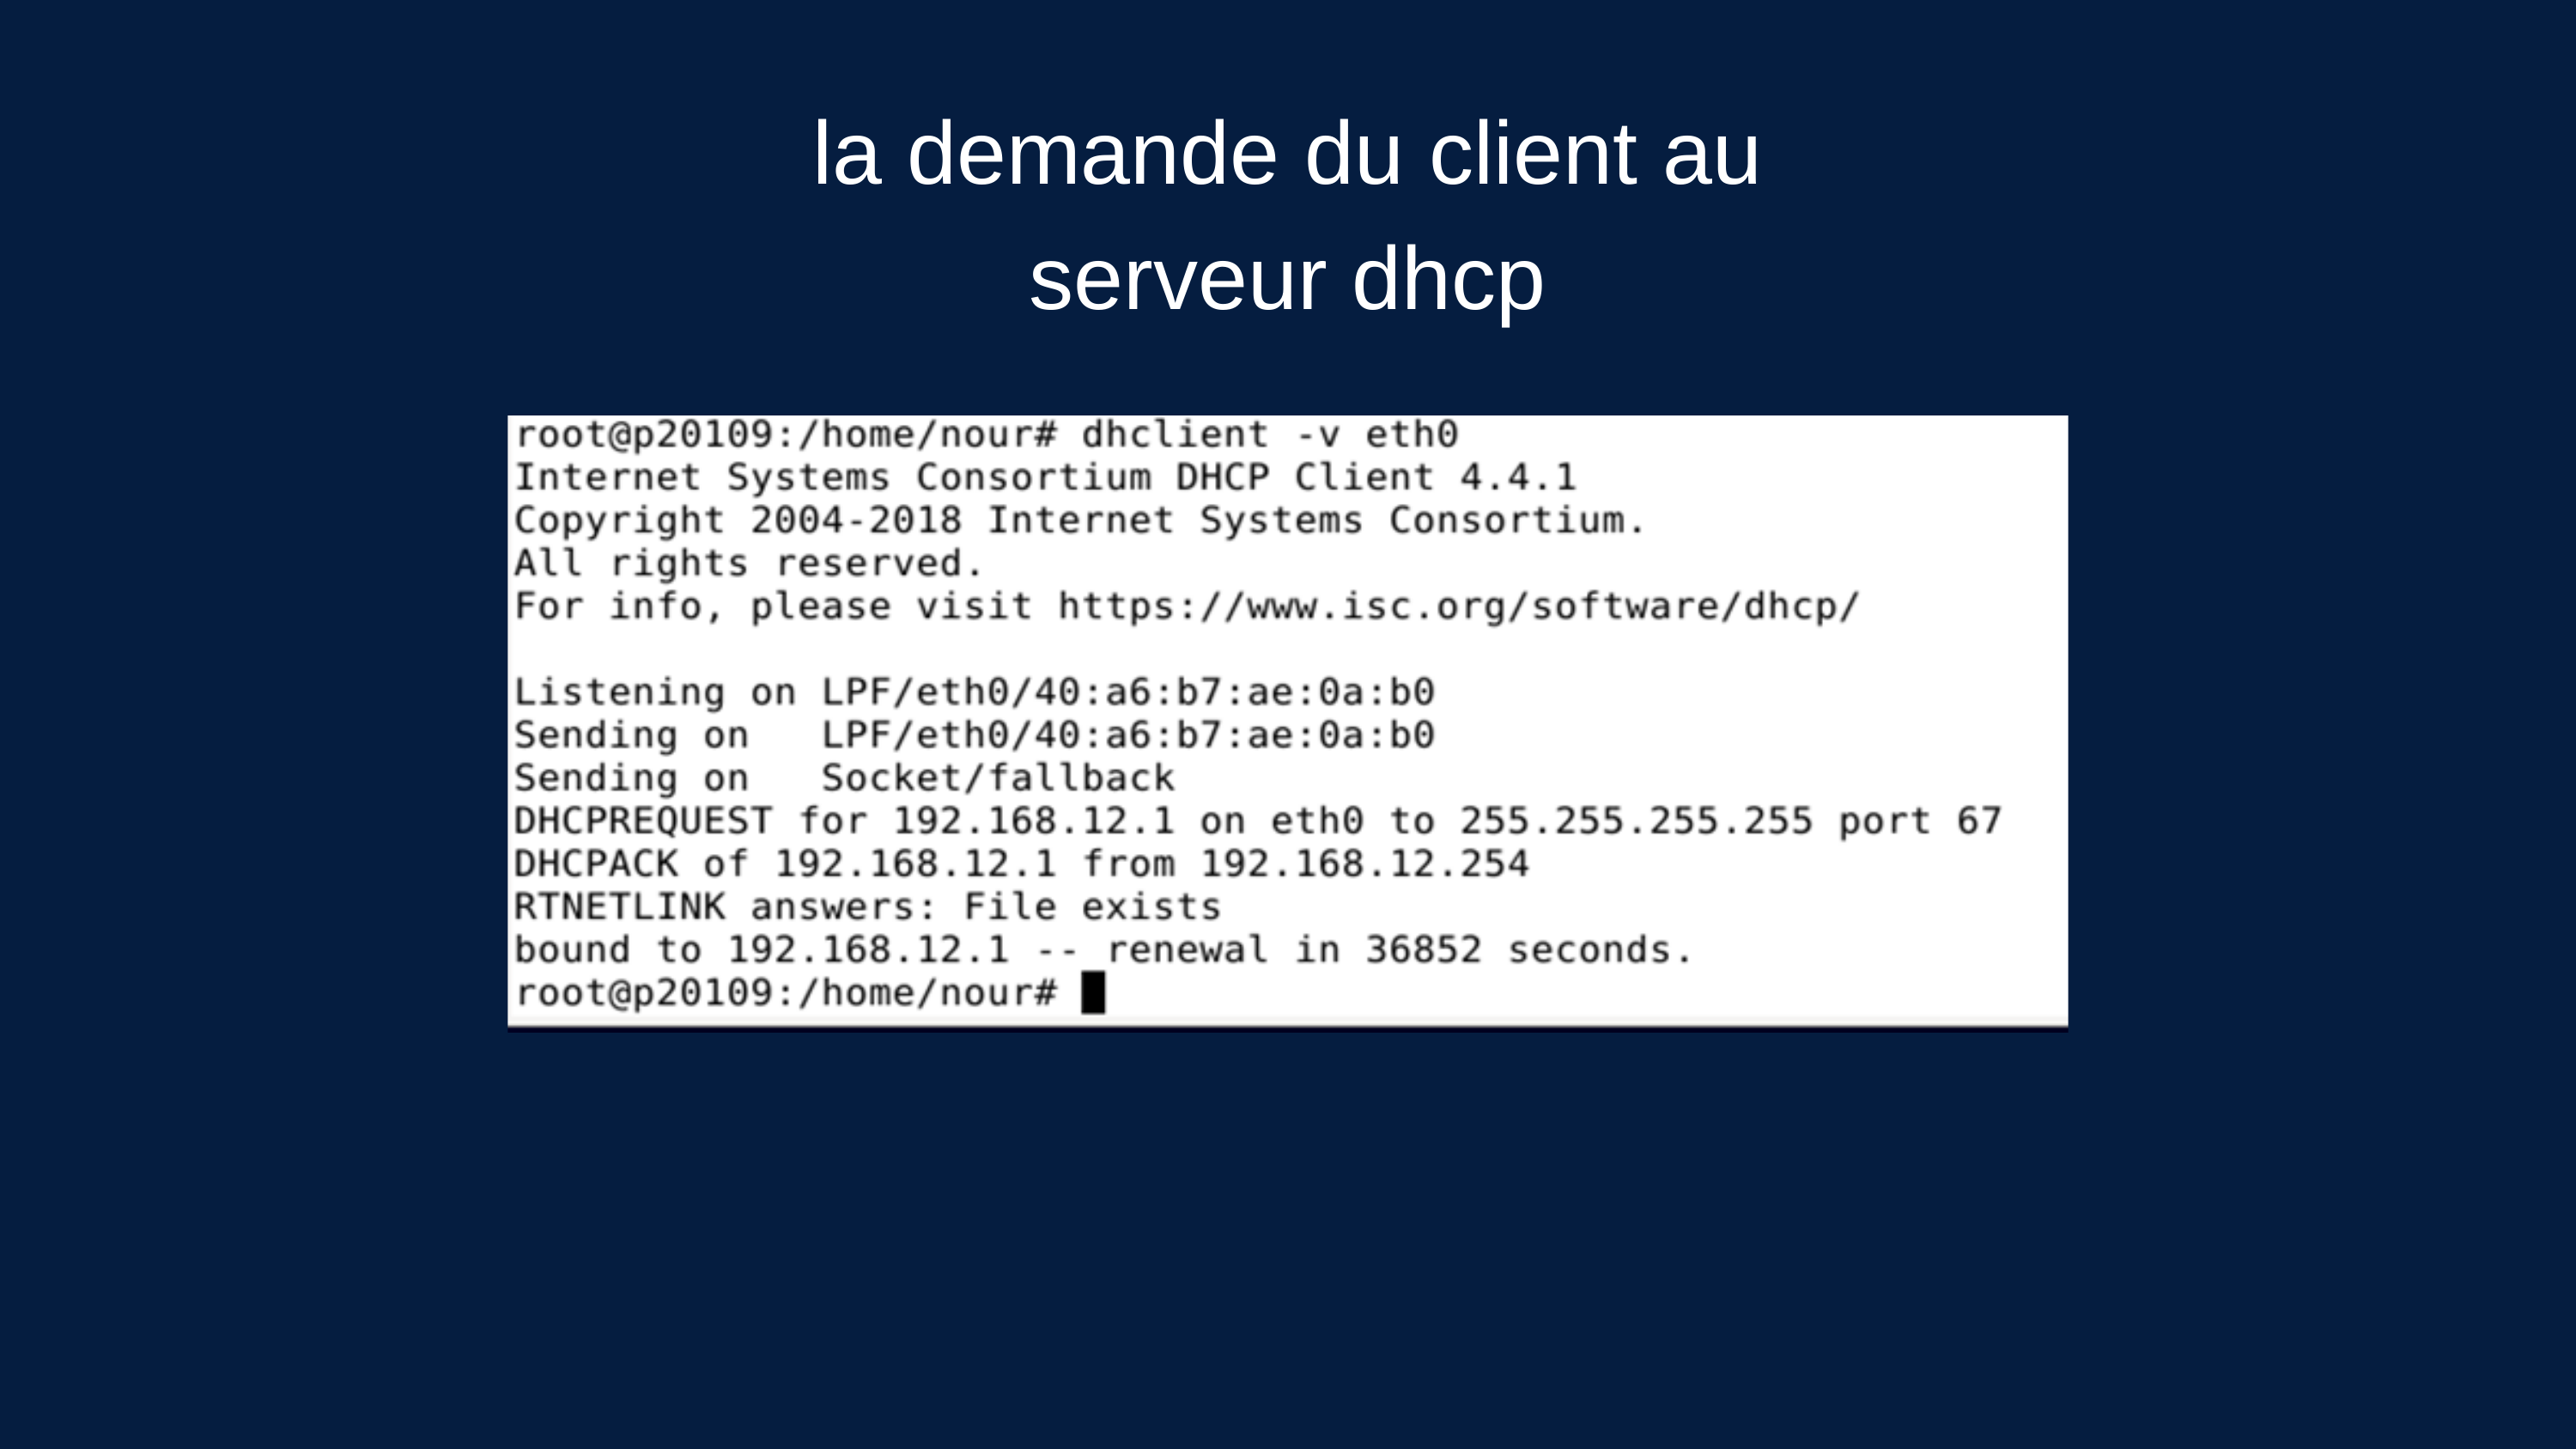

la demande du client au serveur dhcp